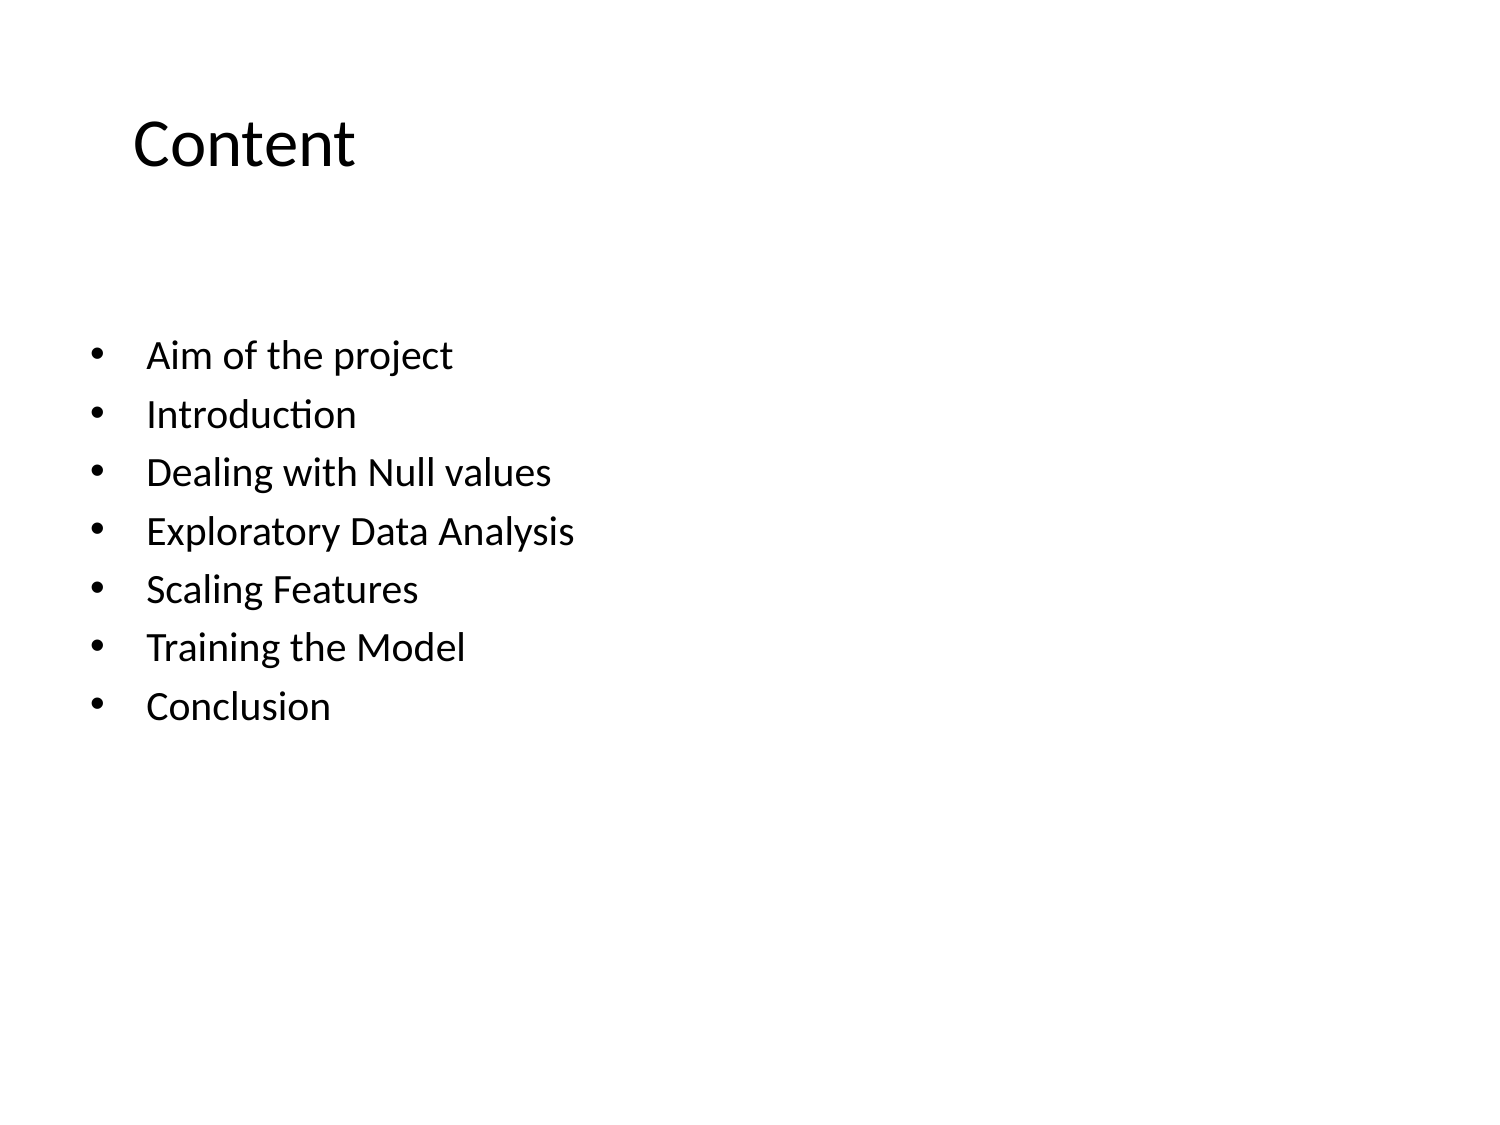

# Content

Aim of the project
Introduction
Dealing with Null values
Exploratory Data Analysis
Scaling Features
Training the Model
Conclusion